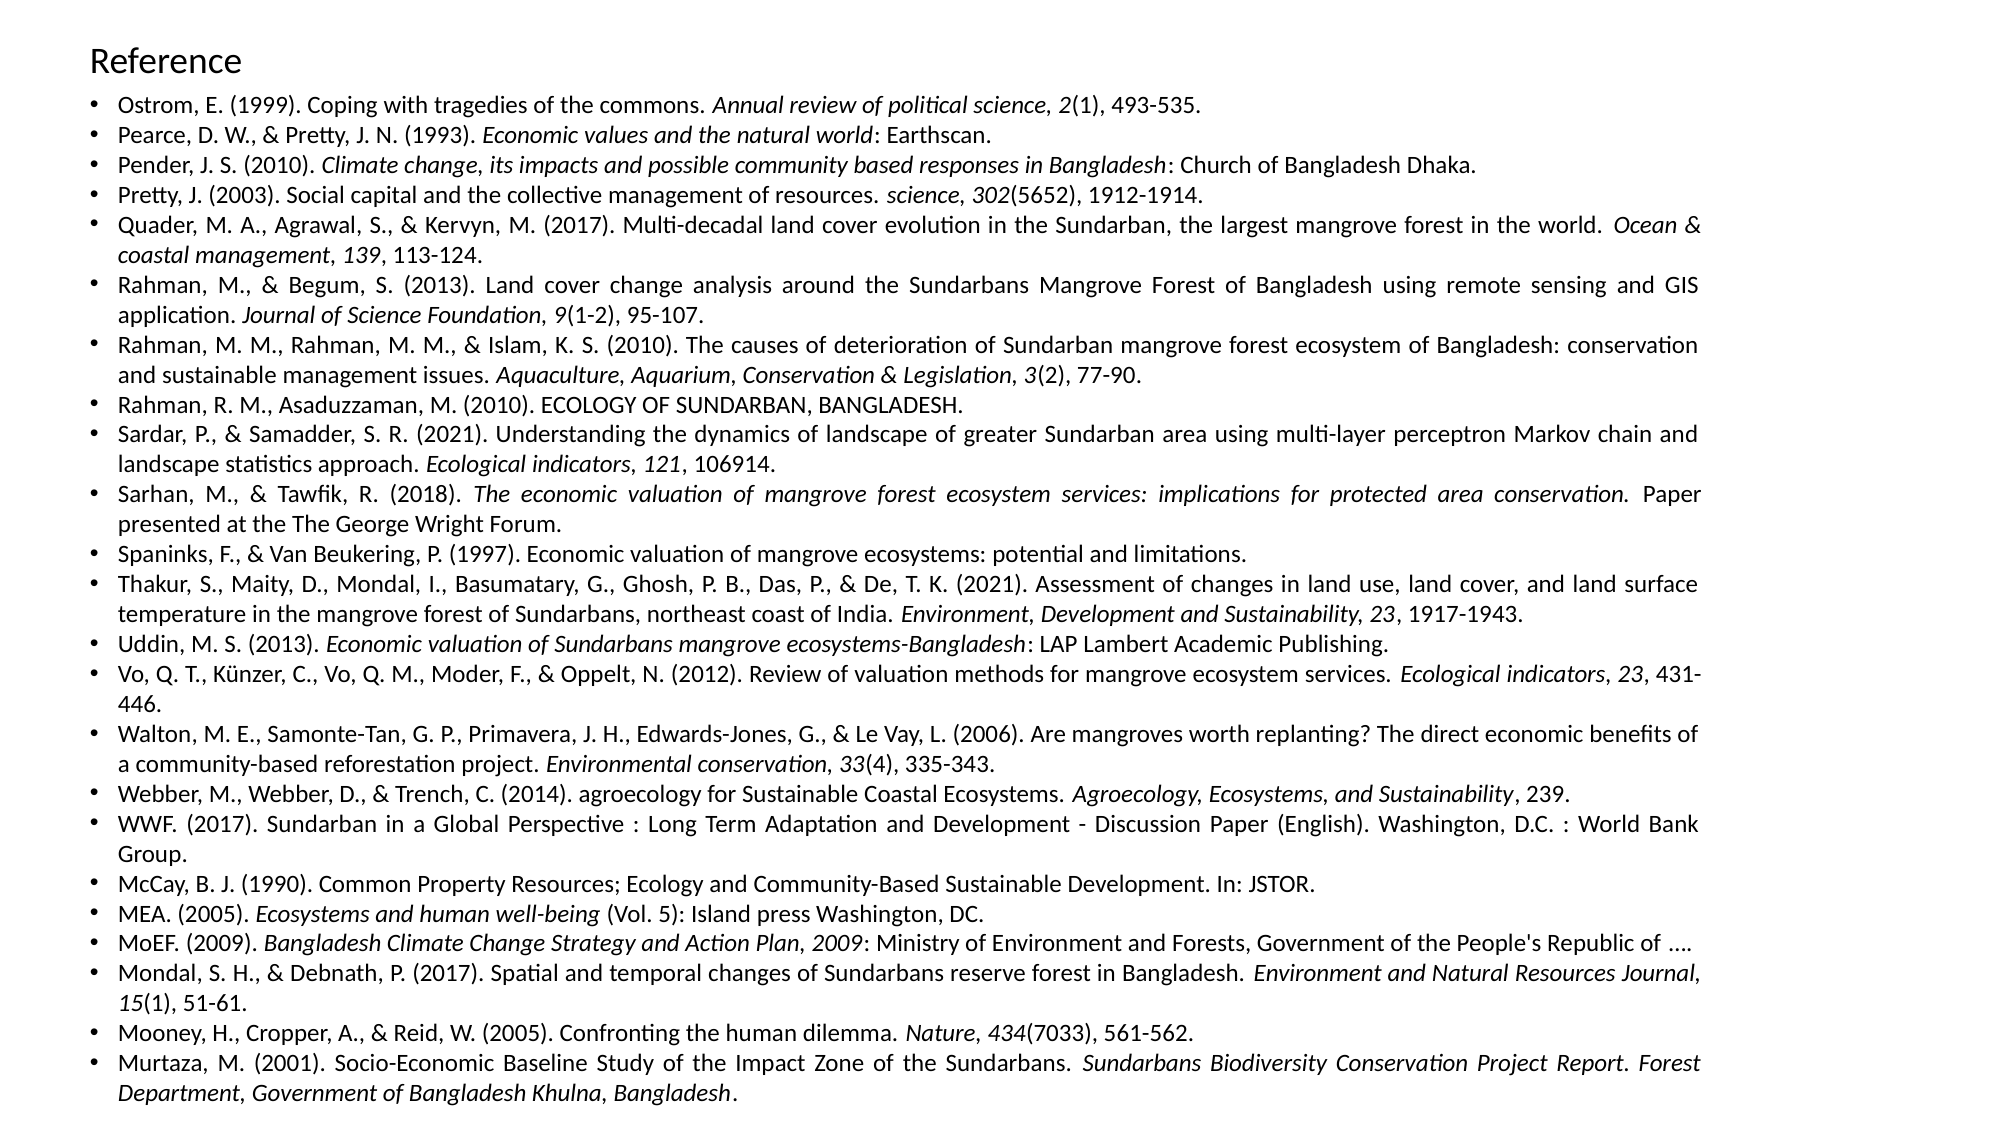

Reference

Ostrom, E. (1999). Coping with tragedies of the commons. Annual review of political science, 2(1), 493-535.
Pearce, D. W., & Pretty, J. N. (1993). Economic values and the natural world: Earthscan.
Pender, J. S. (2010). Climate change, its impacts and possible community based responses in Bangladesh: Church of Bangladesh Dhaka.
Pretty, J. (2003). Social capital and the collective management of resources. science, 302(5652), 1912-1914.
Quader, M. A., Agrawal, S., & Kervyn, M. (2017). Multi-decadal land cover evolution in the Sundarban, the largest mangrove forest in the world. Ocean & coastal management, 139, 113-124.
Rahman, M., & Begum, S. (2013). Land cover change analysis around the Sundarbans Mangrove Forest of Bangladesh using remote sensing and GIS application. Journal of Science Foundation, 9(1-2), 95-107.
Rahman, M. M., Rahman, M. M., & Islam, K. S. (2010). The causes of deterioration of Sundarban mangrove forest ecosystem of Bangladesh: conservation and sustainable management issues. Aquaculture, Aquarium, Conservation & Legislation, 3(2), 77-90.
Rahman, R. M., Asaduzzaman, M. (2010). ECOLOGY OF SUNDARBAN, BANGLADESH.
Sardar, P., & Samadder, S. R. (2021). Understanding the dynamics of landscape of greater Sundarban area using multi-layer perceptron Markov chain and landscape statistics approach. Ecological indicators, 121, 106914.
Sarhan, M., & Tawfik, R. (2018). The economic valuation of mangrove forest ecosystem services: implications for protected area conservation. Paper presented at the The George Wright Forum.
Spaninks, F., & Van Beukering, P. (1997). Economic valuation of mangrove ecosystems: potential and limitations.
Thakur, S., Maity, D., Mondal, I., Basumatary, G., Ghosh, P. B., Das, P., & De, T. K. (2021). Assessment of changes in land use, land cover, and land surface temperature in the mangrove forest of Sundarbans, northeast coast of India. Environment, Development and Sustainability, 23, 1917-1943.
Uddin, M. S. (2013). Economic valuation of Sundarbans mangrove ecosystems-Bangladesh: LAP Lambert Academic Publishing.
Vo, Q. T., Künzer, C., Vo, Q. M., Moder, F., & Oppelt, N. (2012). Review of valuation methods for mangrove ecosystem services. Ecological indicators, 23, 431-446.
Walton, M. E., Samonte-Tan, G. P., Primavera, J. H., Edwards-Jones, G., & Le Vay, L. (2006). Are mangroves worth replanting? The direct economic benefits of a community-based reforestation project. Environmental conservation, 33(4), 335-343.
Webber, M., Webber, D., & Trench, C. (2014). agroecology for Sustainable Coastal Ecosystems. Agroecology, Ecosystems, and Sustainability, 239.
WWF. (2017). Sundarban in a Global Perspective : Long Term Adaptation and Development - Discussion Paper (English). Washington, D.C. : World Bank Group.
McCay, B. J. (1990). Common Property Resources; Ecology and Community-Based Sustainable Development. In: JSTOR.
MEA. (2005). Ecosystems and human well-being (Vol. 5): Island press Washington, DC.
MoEF. (2009). Bangladesh Climate Change Strategy and Action Plan, 2009: Ministry of Environment and Forests, Government of the People's Republic of ….
Mondal, S. H., & Debnath, P. (2017). Spatial and temporal changes of Sundarbans reserve forest in Bangladesh. Environment and Natural Resources Journal, 15(1), 51-61.
Mooney, H., Cropper, A., & Reid, W. (2005). Confronting the human dilemma. Nature, 434(7033), 561-562.
Murtaza, M. (2001). Socio-Economic Baseline Study of the Impact Zone of the Sundarbans. Sundarbans Biodiversity Conservation Project Report. Forest Department, Government of Bangladesh Khulna, Bangladesh.